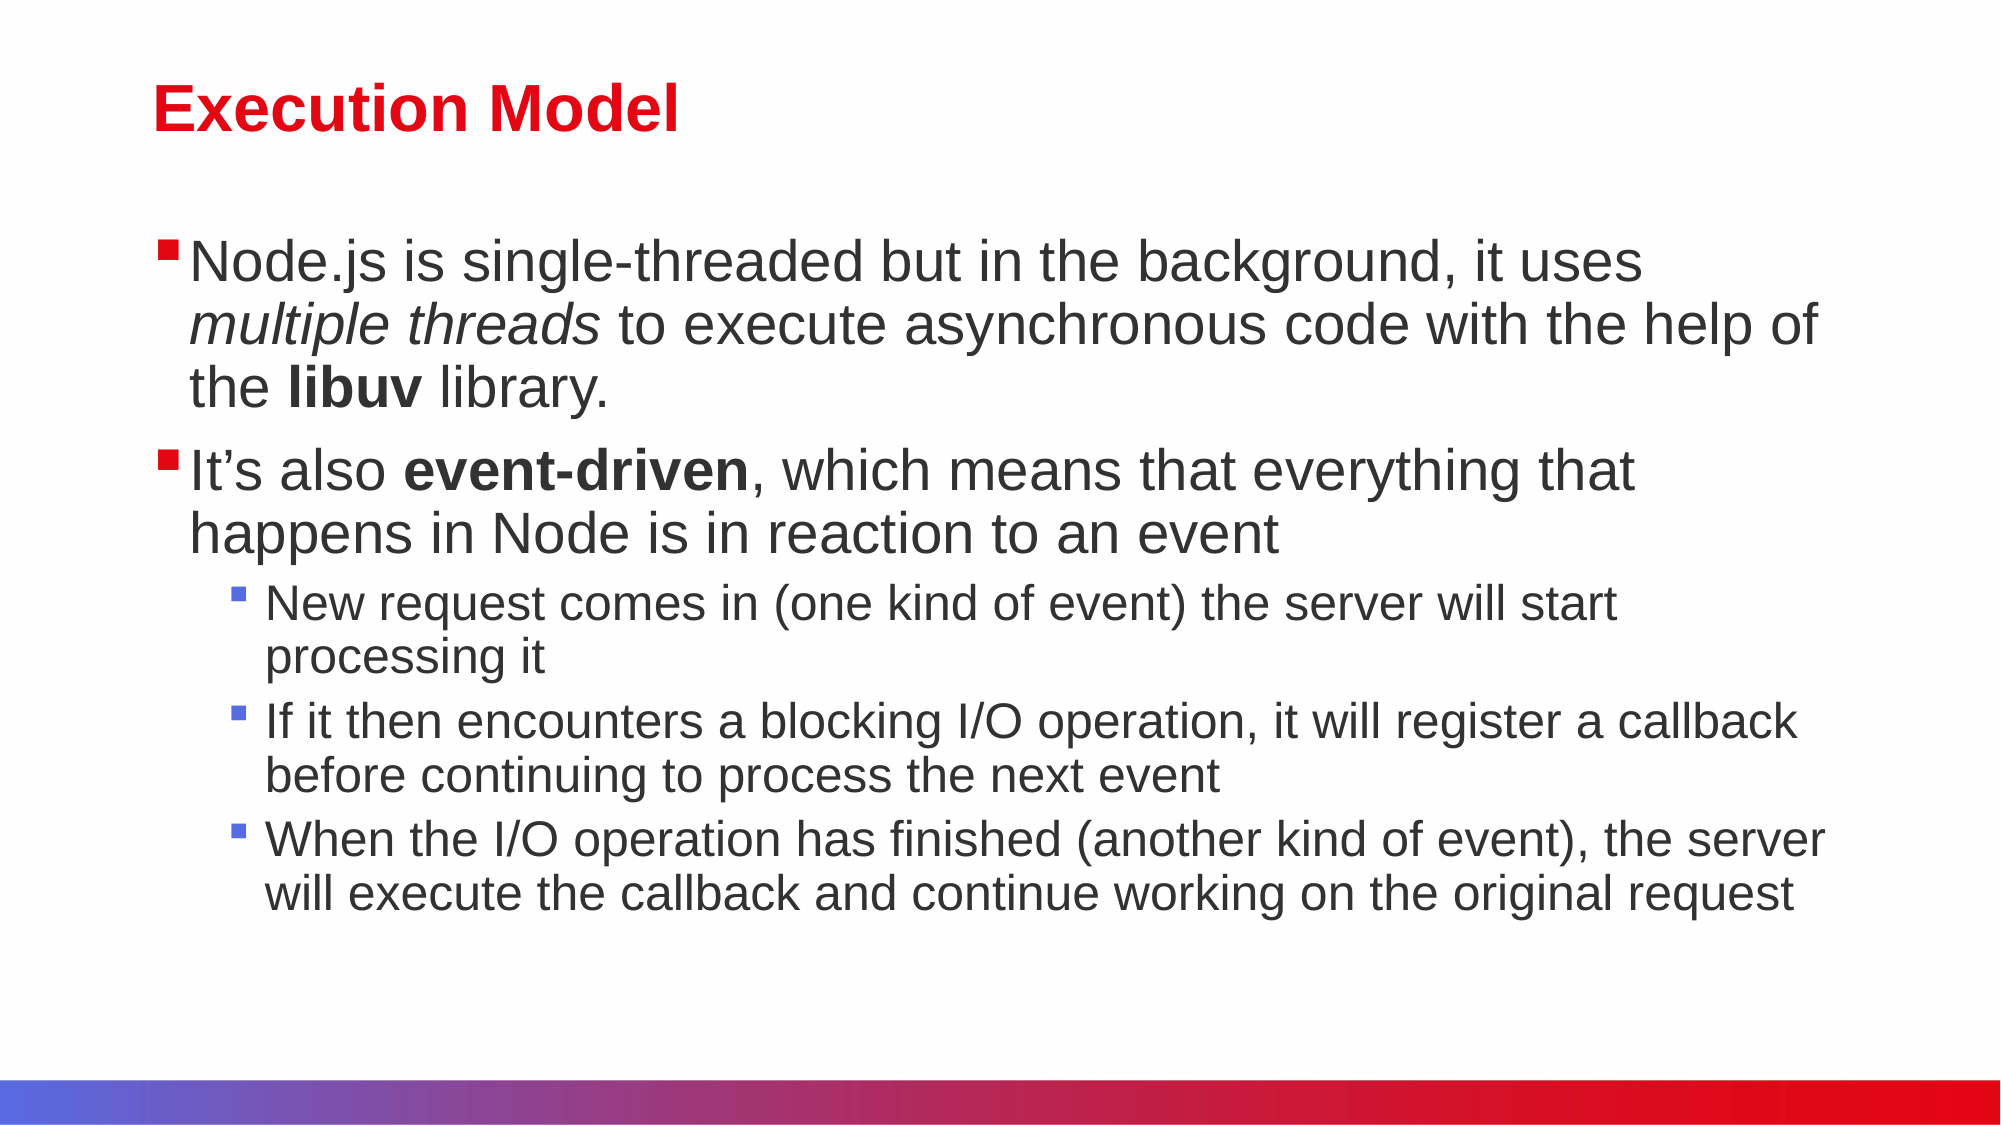

# Execution Model
Node.js is single-threaded but in the background, it uses multiple threads to execute asynchronous code with the help of the libuv library.
It’s also event-driven, which means that everything that happens in Node is in reaction to an event
New request comes in (one kind of event) the server will start processing it
If it then encounters a blocking I/O operation, it will register a callback before continuing to process the next event
When the I/O operation has finished (another kind of event), the server will execute the callback and continue working on the original request